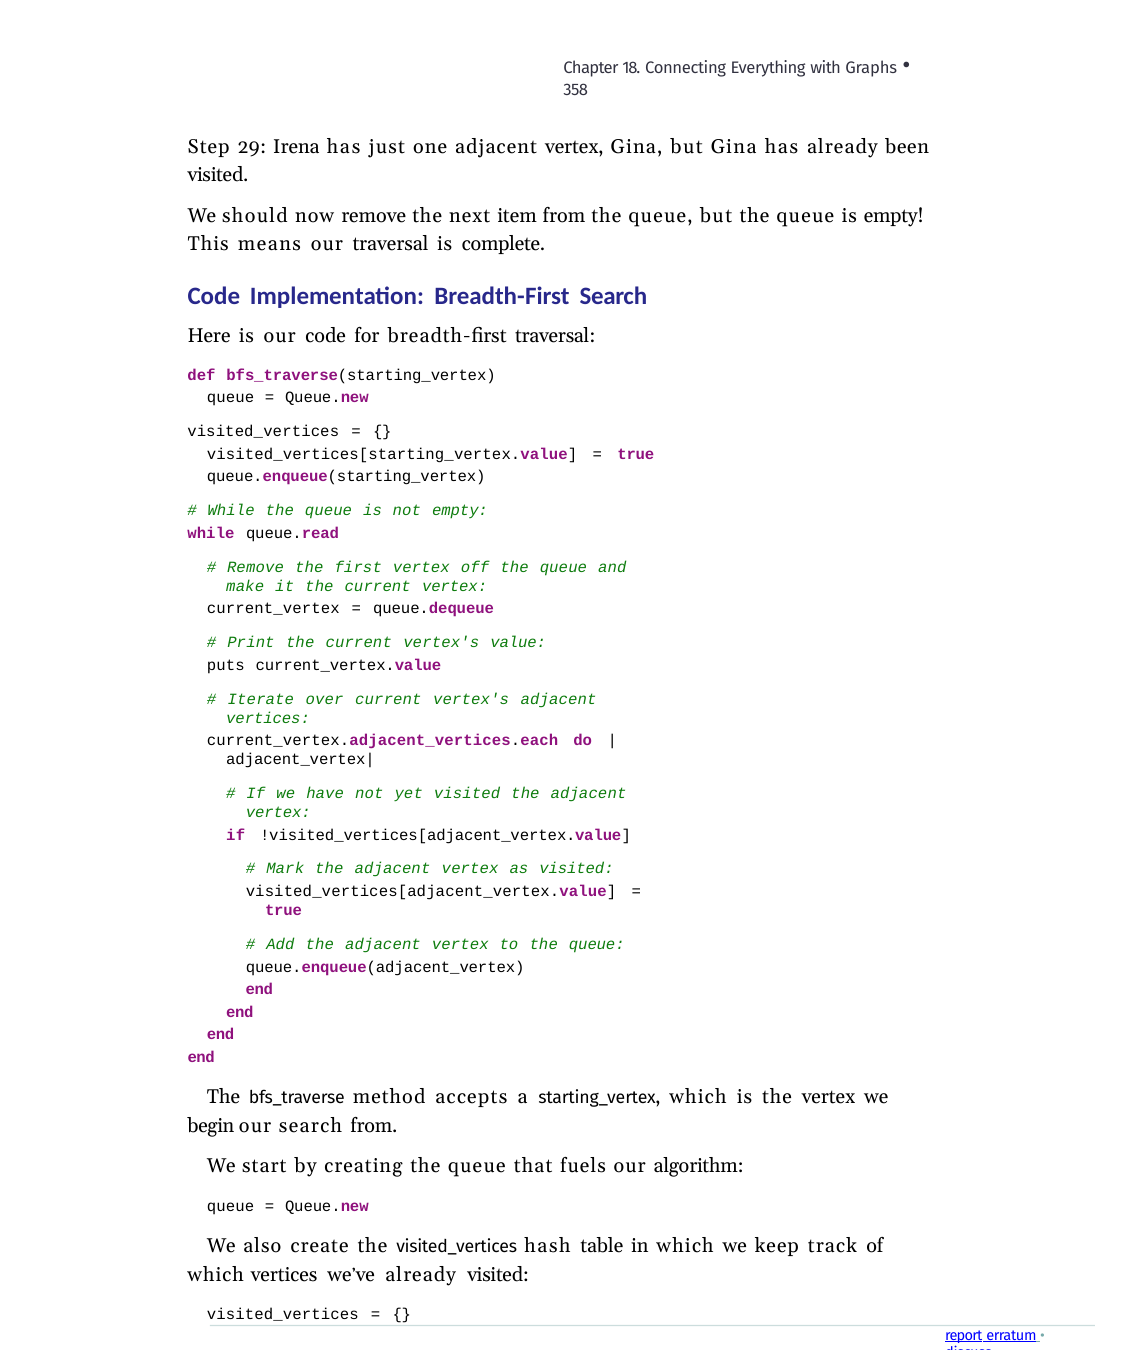

Chapter 18. Connecting Everything with Graphs • 358

Step 29: Irena has just one adjacent vertex, Gina, but Gina has already been visited.
We should now remove the next item from the queue, but the queue is empty! This means our traversal is complete.

Code Implementation: Breadth-First Search
Here is our code for breadth-first traversal:
def bfs_traverse(starting_vertex) queue = Queue.new
visited_vertices = {} visited_vertices[starting_vertex.value] = true queue.enqueue(starting_vertex)
# While the queue is not empty:
while queue.read
# Remove the first vertex off the queue and make it the current vertex:
current_vertex = queue.dequeue
# Print the current vertex's value:
puts current_vertex.value
# Iterate over current vertex's adjacent vertices:
current_vertex.adjacent_vertices.each do |adjacent_vertex|
# If we have not yet visited the adjacent vertex:
if !visited_vertices[adjacent_vertex.value]
# Mark the adjacent vertex as visited:
visited_vertices[adjacent_vertex.value] = true
# Add the adjacent vertex to the queue:
queue.enqueue(adjacent_vertex)
end end
end end
The bfs_traverse method accepts a starting_vertex, which is the vertex we begin our search from.
We start by creating the queue that fuels our algorithm:
queue = Queue.new
We also create the visited_vertices hash table in which we keep track of which vertices we’ve already visited:
visited_vertices = {}
report erratum • discuss